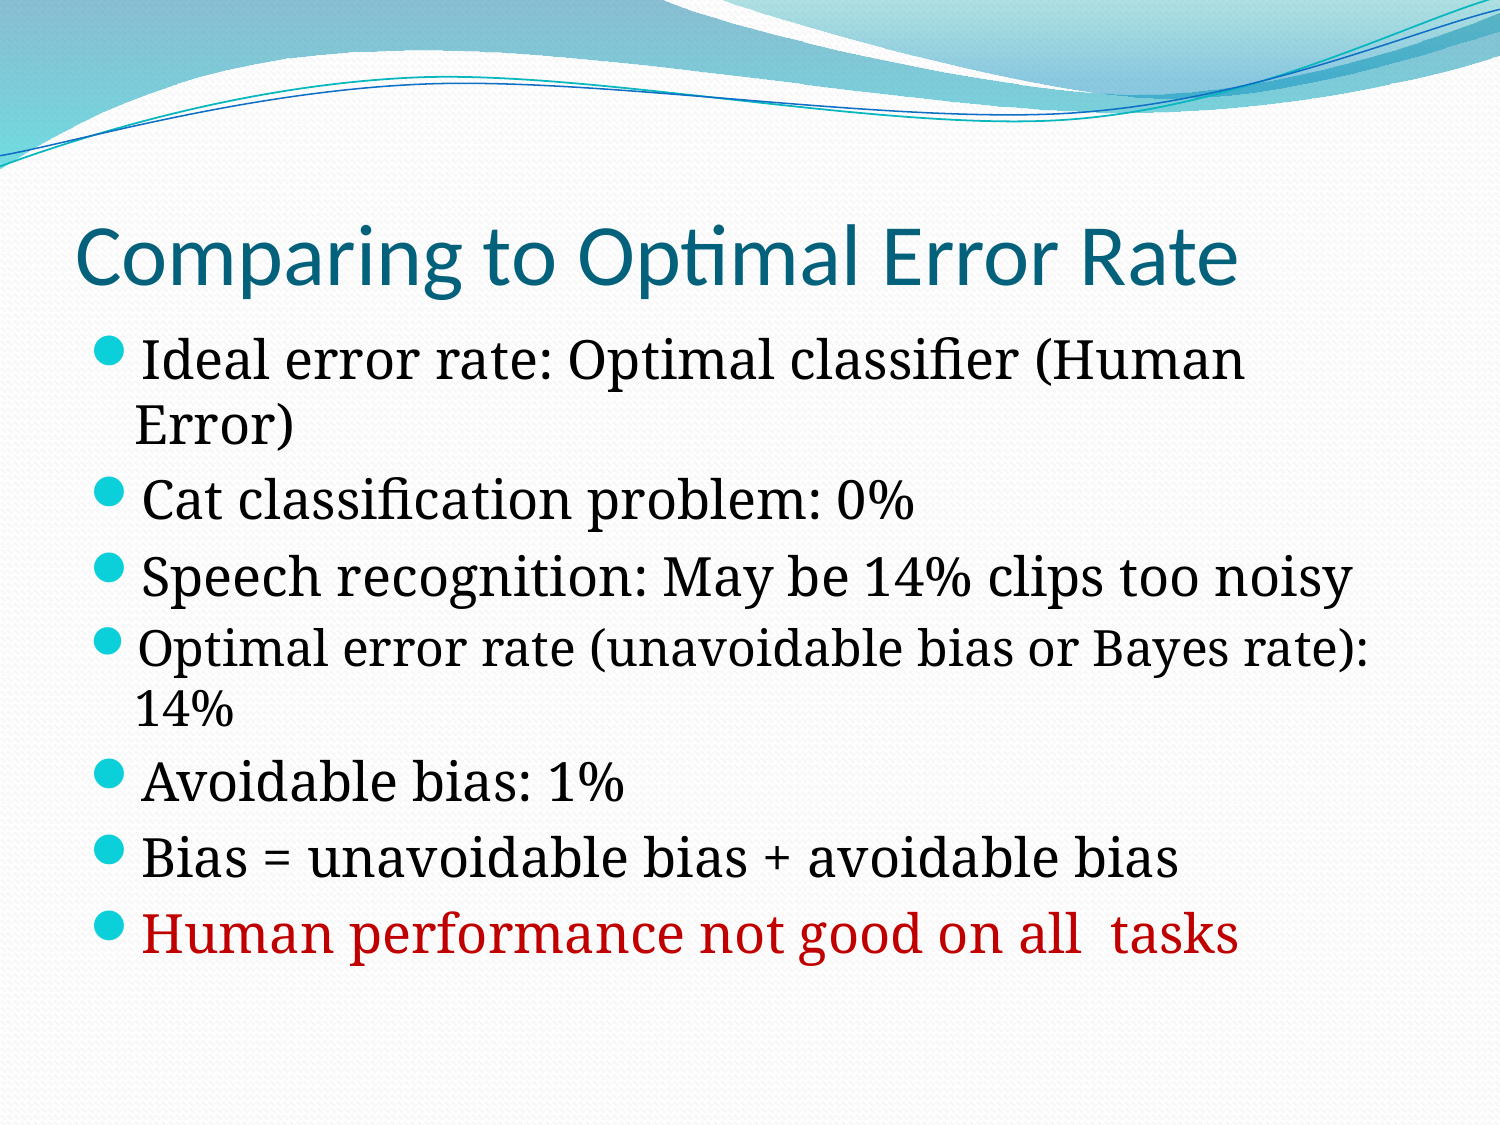

# Comparing to Optimal Error Rate
Ideal error rate: Optimal classifier (Human Error)
Cat classification problem: 0%
Speech recognition: May be 14% clips too noisy
Optimal error rate (unavoidable bias or Bayes rate): 14%
Avoidable bias: 1%
Bias = unavoidable bias + avoidable bias
Human performance not good on all  tasks